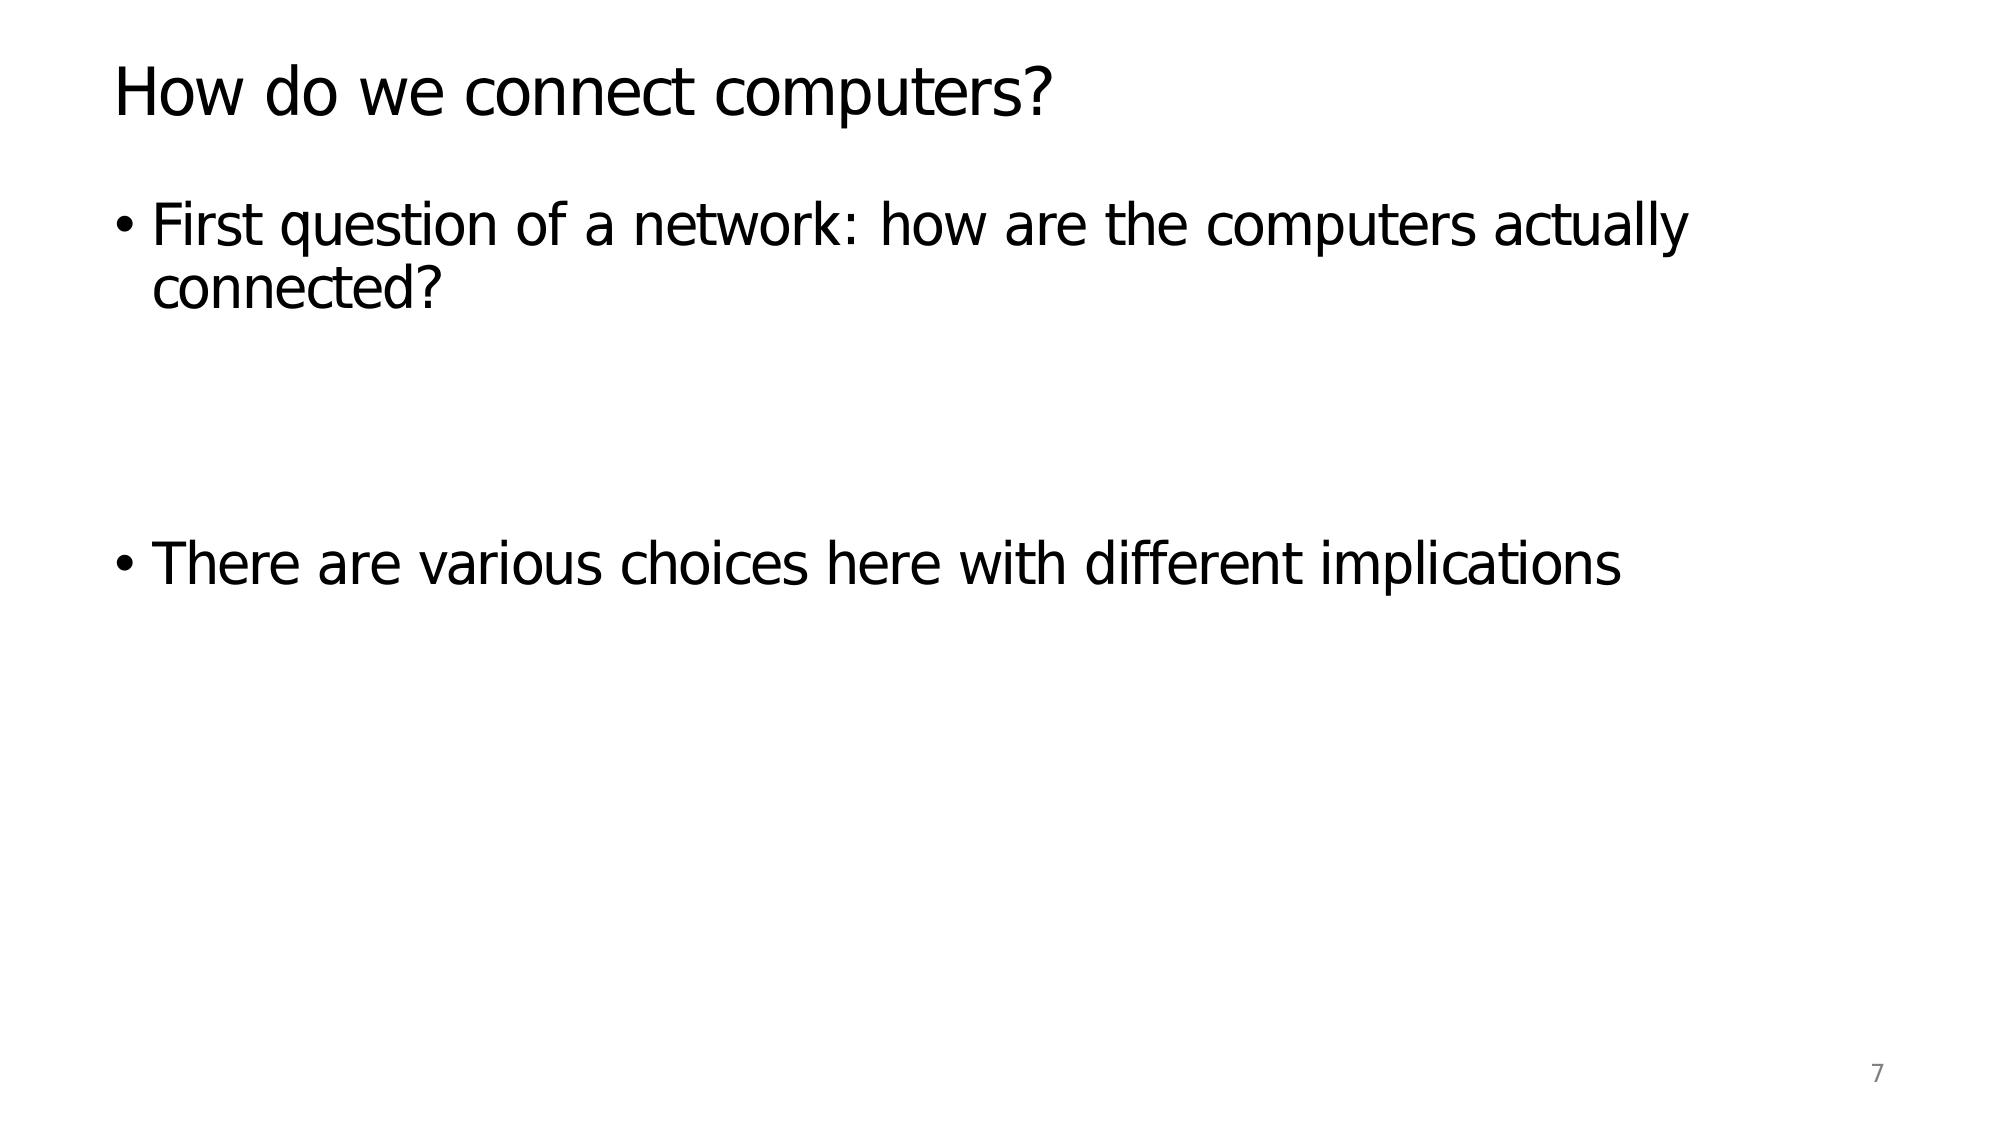

# How do we connect computers?
First question of a network: how are the computers actually connected?

There are various choices here with different implications
7